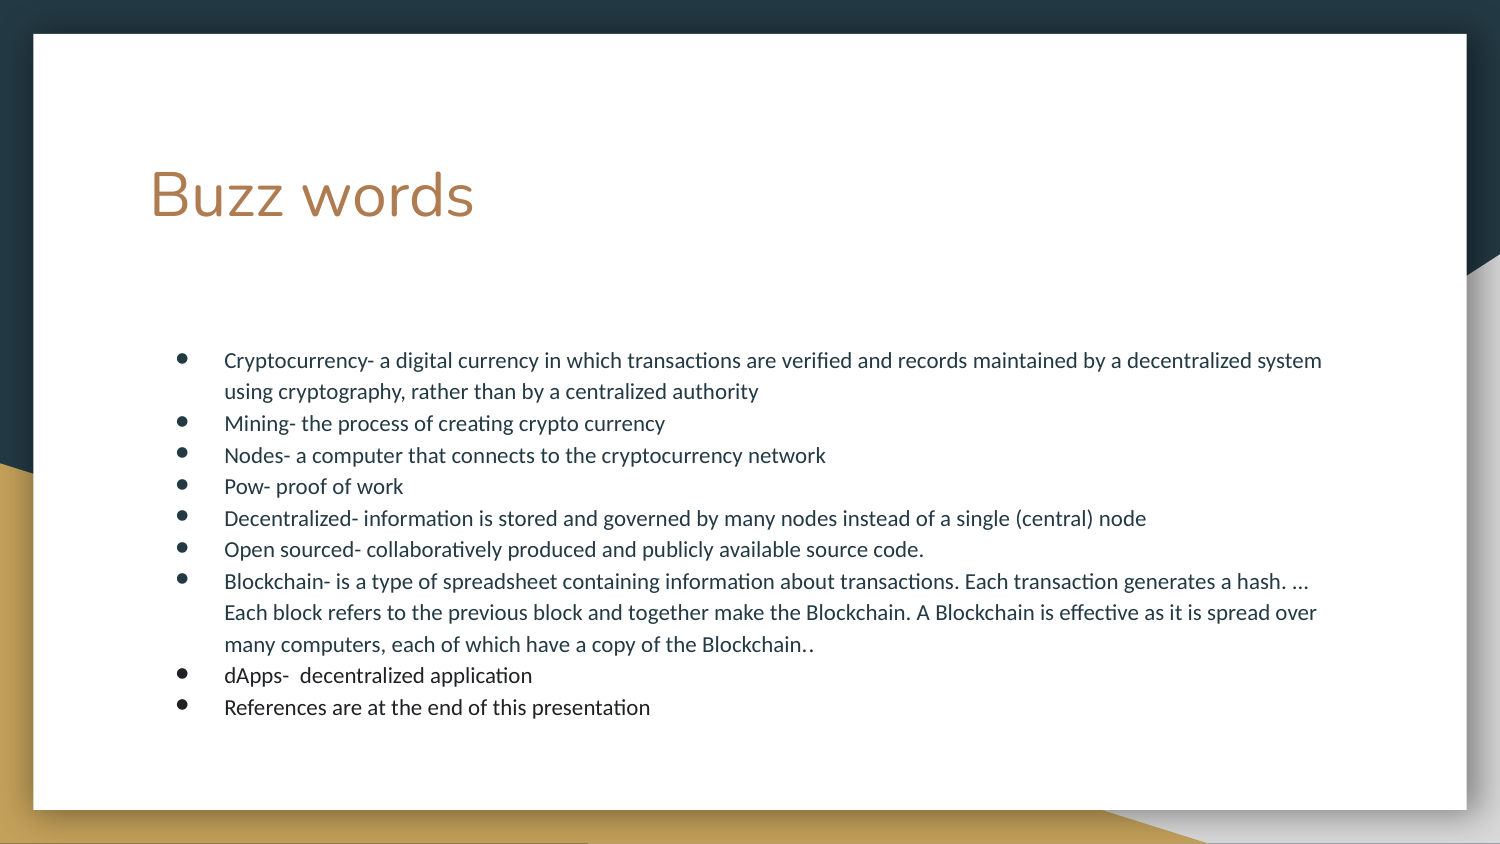

# Buzz words
Cryptocurrency- a digital currency in which transactions are verified and records maintained by a decentralized system using cryptography, rather than by a centralized authority
Mining- the process of creating crypto currency
Nodes- a computer that connects to the cryptocurrency network
Pow- proof of work
Decentralized- information is stored and governed by many nodes instead of a single (central) node
Open sourced- collaboratively produced and publicly available source code.
Blockchain- is a type of spreadsheet containing information about transactions. Each transaction generates a hash. ... Each block refers to the previous block and together make the Blockchain. A Blockchain is effective as it is spread over many computers, each of which have a copy of the Blockchain..
dApps-  decentralized application
References are at the end of this presentation